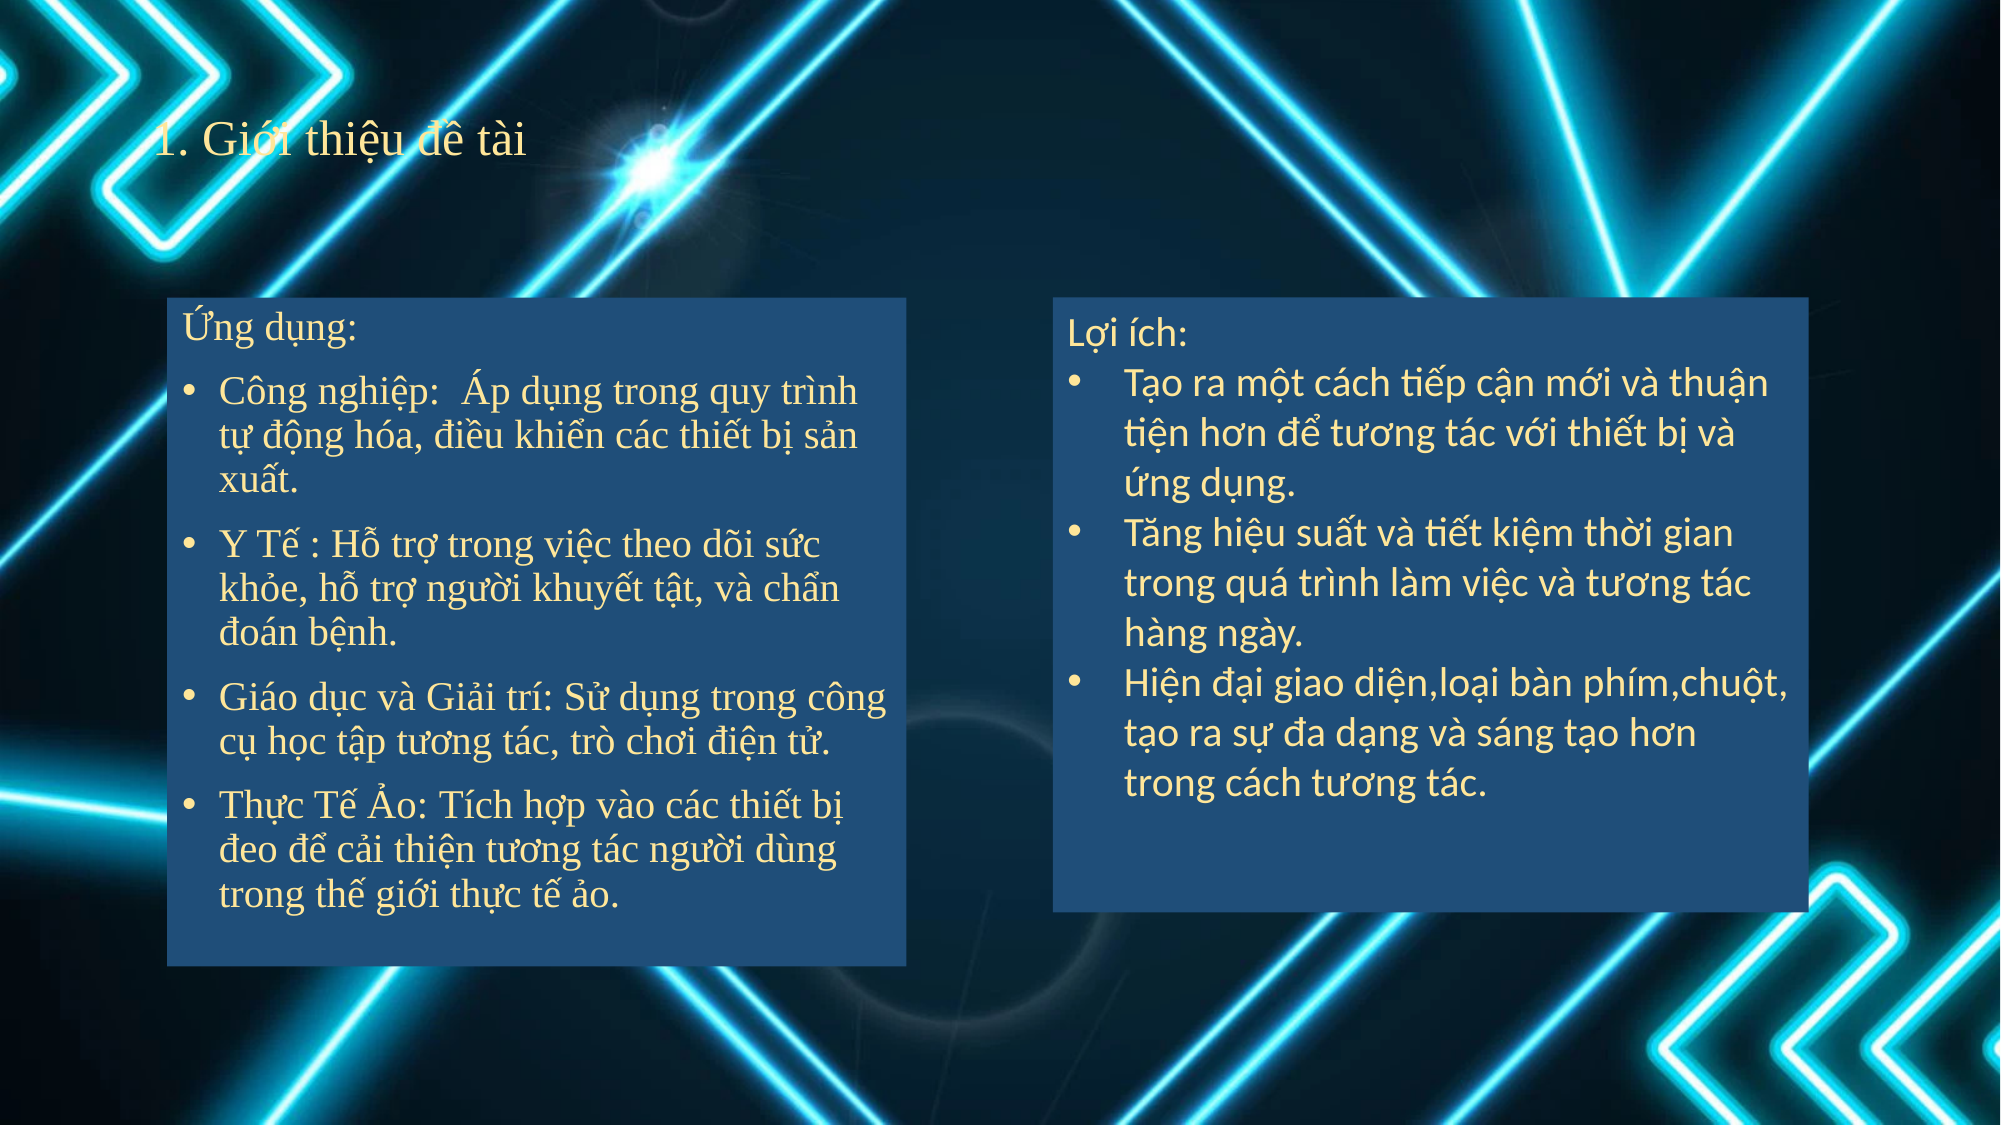

# 1. Giới thiệu đề tài
Ứng dụng:
Công nghiệp:  Áp dụng trong quy trình tự động hóa, điều khiển các thiết bị sản xuất.
Y Tế : Hỗ trợ trong việc theo dõi sức khỏe, hỗ trợ người khuyết tật, và chẩn đoán bệnh.
Giáo dục và Giải trí: Sử dụng trong công cụ học tập tương tác, trò chơi điện tử.
Thực Tế Ảo: Tích hợp vào các thiết bị đeo để cải thiện tương tác người dùng trong thế giới thực tế ảo.
Lợi ích:
Tạo ra một cách tiếp cận mới và thuận tiện hơn để tương tác với thiết bị và ứng dụng.
Tăng hiệu suất và tiết kiệm thời gian trong quá trình làm việc và tương tác hàng ngày.
Hiện đại giao diện,loại bàn phím,chuột, tạo ra sự đa dạng và sáng tạo hơn trong cách tương tác.